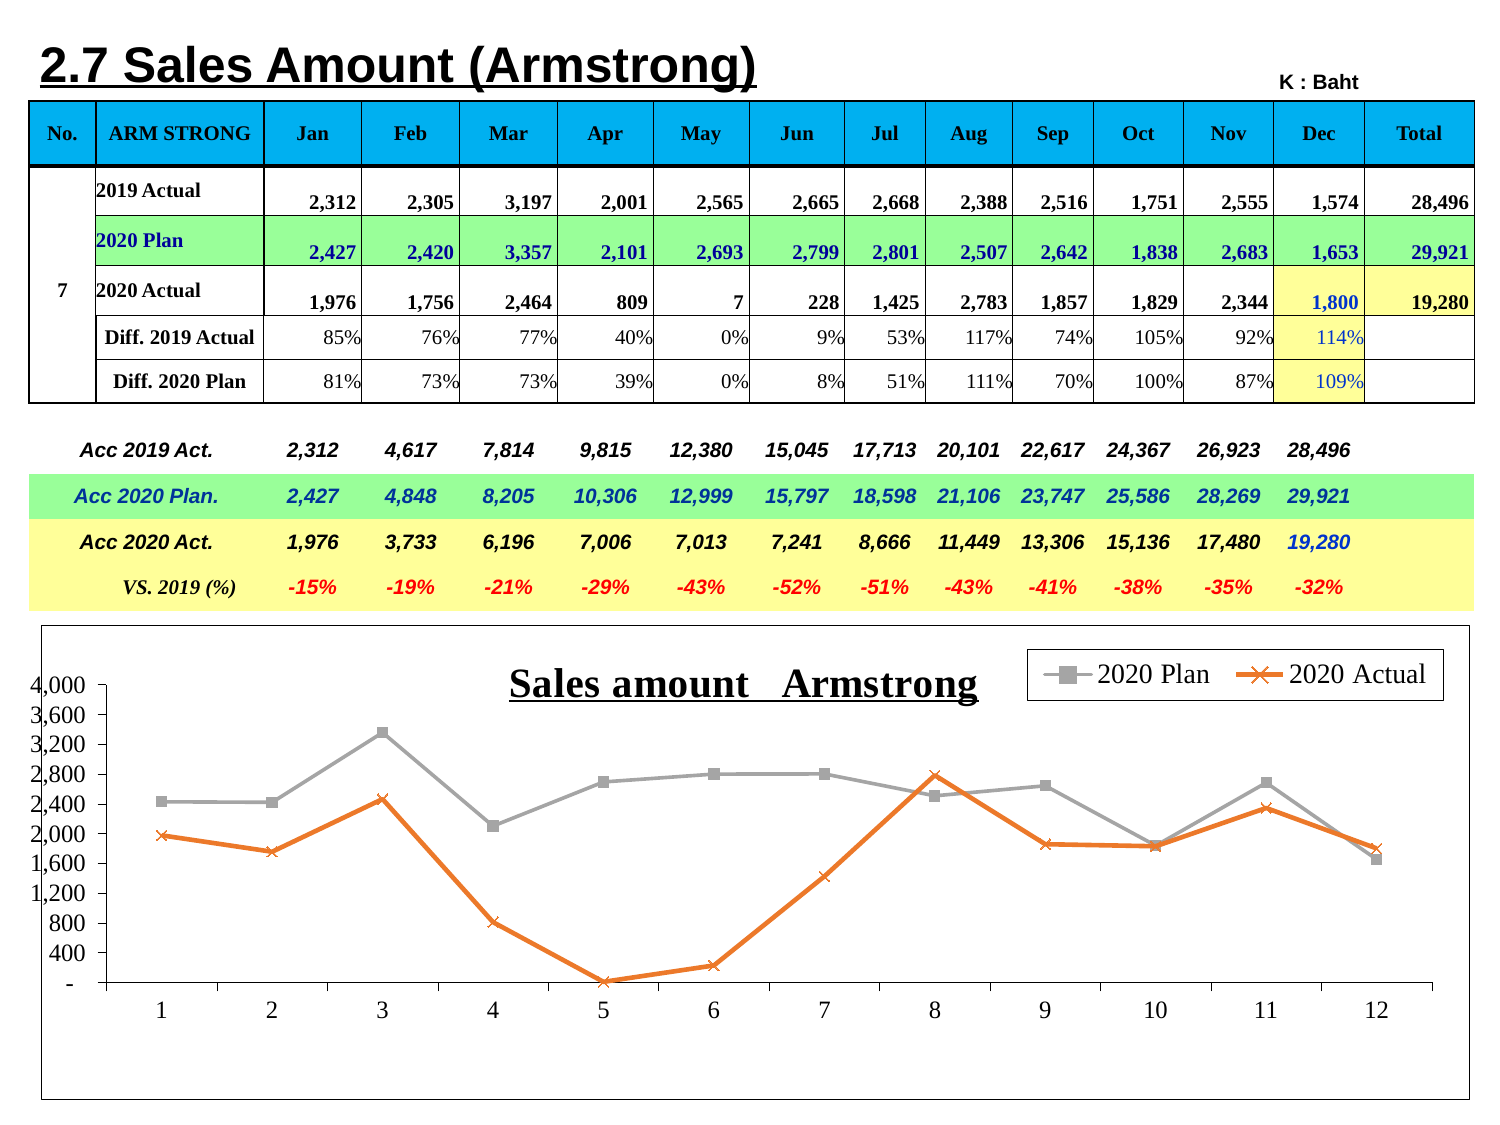

2.7 Sales Amount (Armstrong)
|  |  |  |  |  |  |  |  |  |  |  |  |  | K : Baht |  |
| --- | --- | --- | --- | --- | --- | --- | --- | --- | --- | --- | --- | --- | --- | --- |
| No. | ARM STRONG | Jan | Feb | Mar | Apr | May | Jun | Jul | Aug | Sep | Oct | Nov | Dec | Total |
|  | 2019 Actual | 2,312 | 2,305 | 3,197 | 2,001 | 2,565 | 2,665 | 2,668 | 2,388 | 2,516 | 1,751 | 2,555 | 1,574 | 28,496 |
|  | 2020 Plan | 2,427 | 2,420 | 3,357 | 2,101 | 2,693 | 2,799 | 2,801 | 2,507 | 2,642 | 1,838 | 2,683 | 1,653 | 29,921 |
| 7 | 2020 Actual | 1,976 | 1,756 | 2,464 | 809 | 7 | 228 | 1,425 | 2,783 | 1,857 | 1,829 | 2,344 | 1,800 | 19,280 |
|  | Diff. 2019 Actual | 85% | 76% | 77% | 40% | 0% | 9% | 53% | 117% | 74% | 105% | 92% | 114% |  |
|  | Diff. 2020 Plan | 81% | 73% | 73% | 39% | 0% | 8% | 51% | 111% | 70% | 100% | 87% | 109% |  |
|  |  |  |  |  |  |  |  |  |  |  |  |  |  |  |
| Acc 2019 Act. |  | 2,312 | 4,617 | 7,814 | 9,815 | 12,380 | 15,045 | 17,713 | 20,101 | 22,617 | 24,367 | 26,923 | 28,496 |  |
| Acc 2020 Plan. |  | 2,427 | 4,848 | 8,205 | 10,306 | 12,999 | 15,797 | 18,598 | 21,106 | 23,747 | 25,586 | 28,269 | 29,921 |  |
| Acc 2020 Act. |  | 1,976 | 3,733 | 6,196 | 7,006 | 7,013 | 7,241 | 8,666 | 11,449 | 13,306 | 15,136 | 17,480 | 19,280 |  |
|  | VS. 2019 (%) | -15% | -19% | -21% | -29% | -43% | -52% | -51% | -43% | -41% | -38% | -35% | -32% |  |

### Chart: Sales amount   Armstrong

| Category | 2020 Plan | 2020 Actual |
|---|---|---|
13